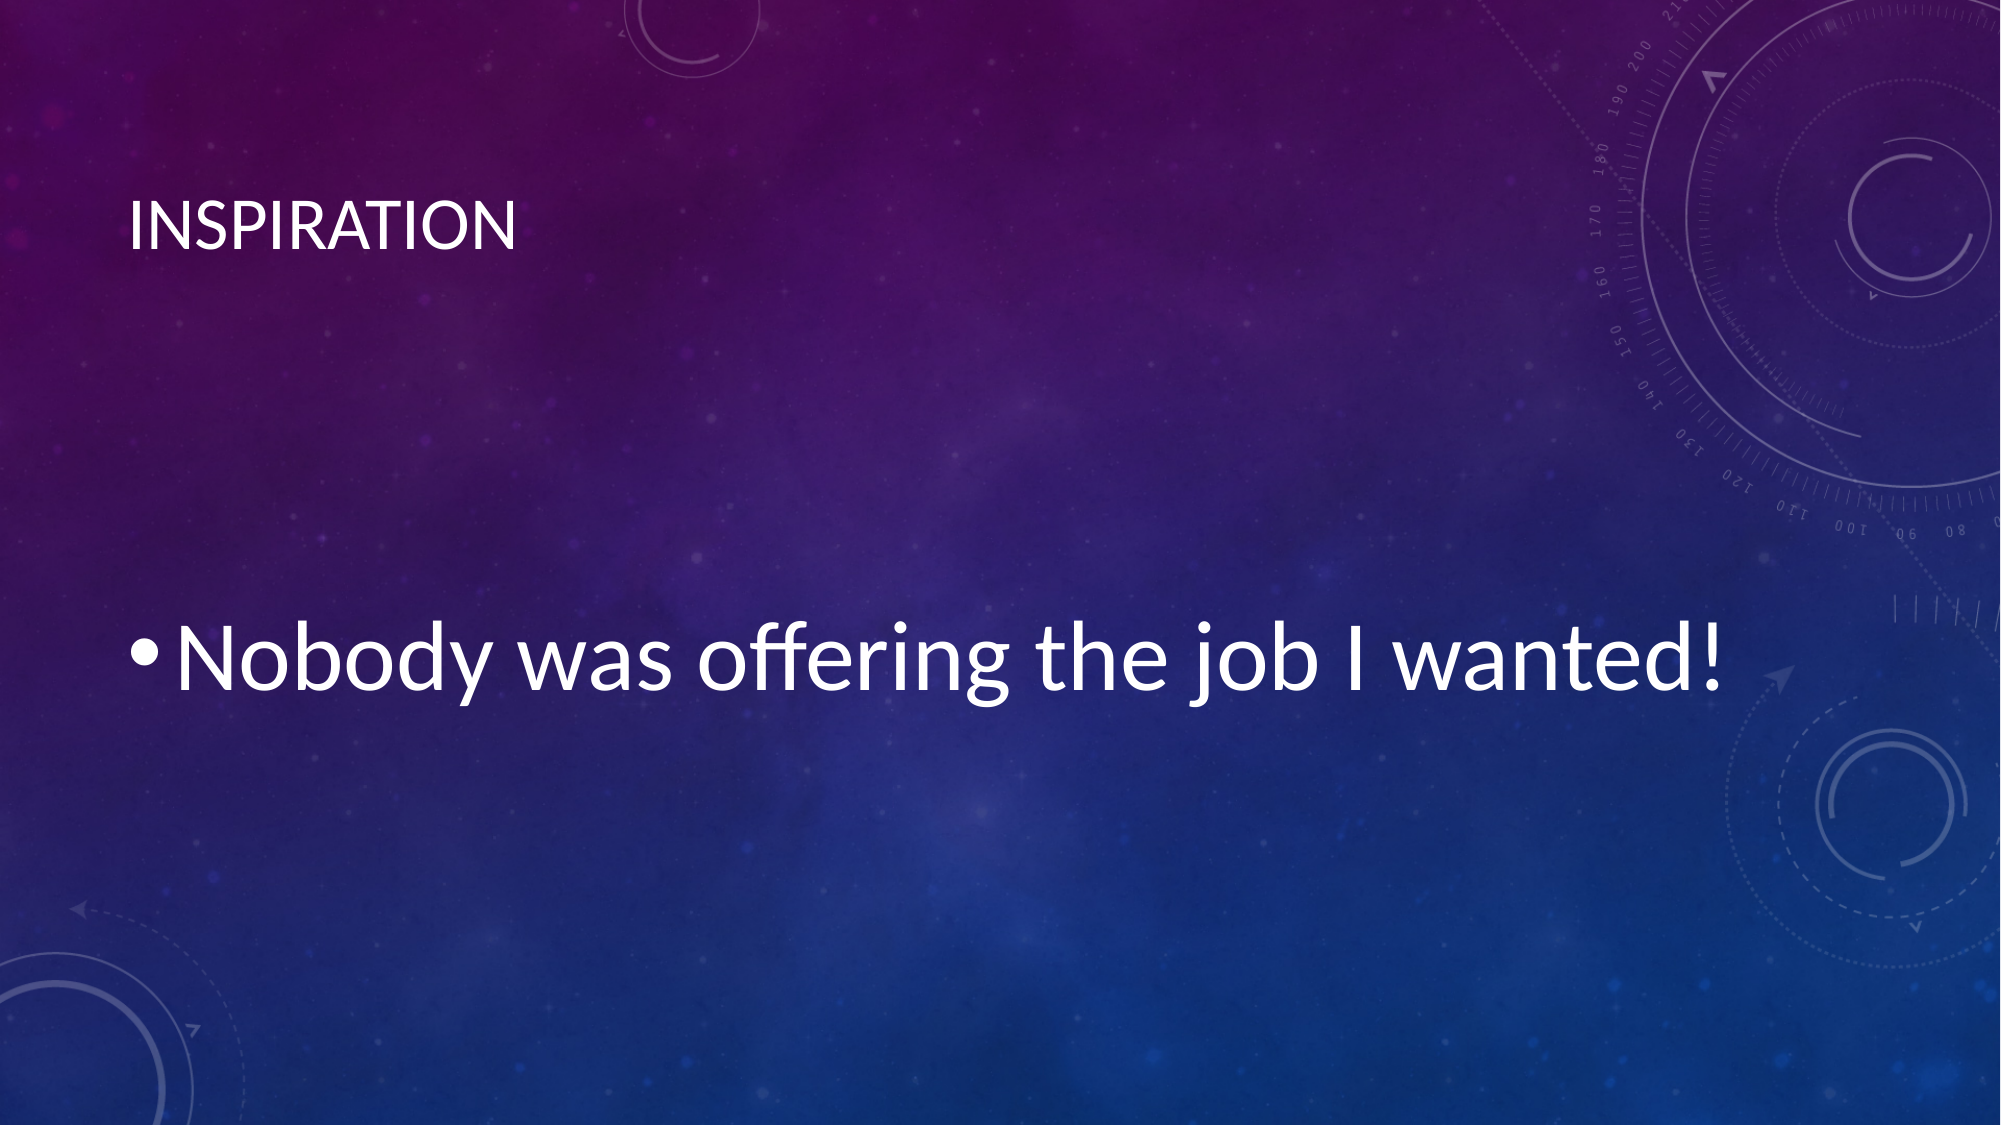

# Inspiration
Nobody was offering the job I wanted!